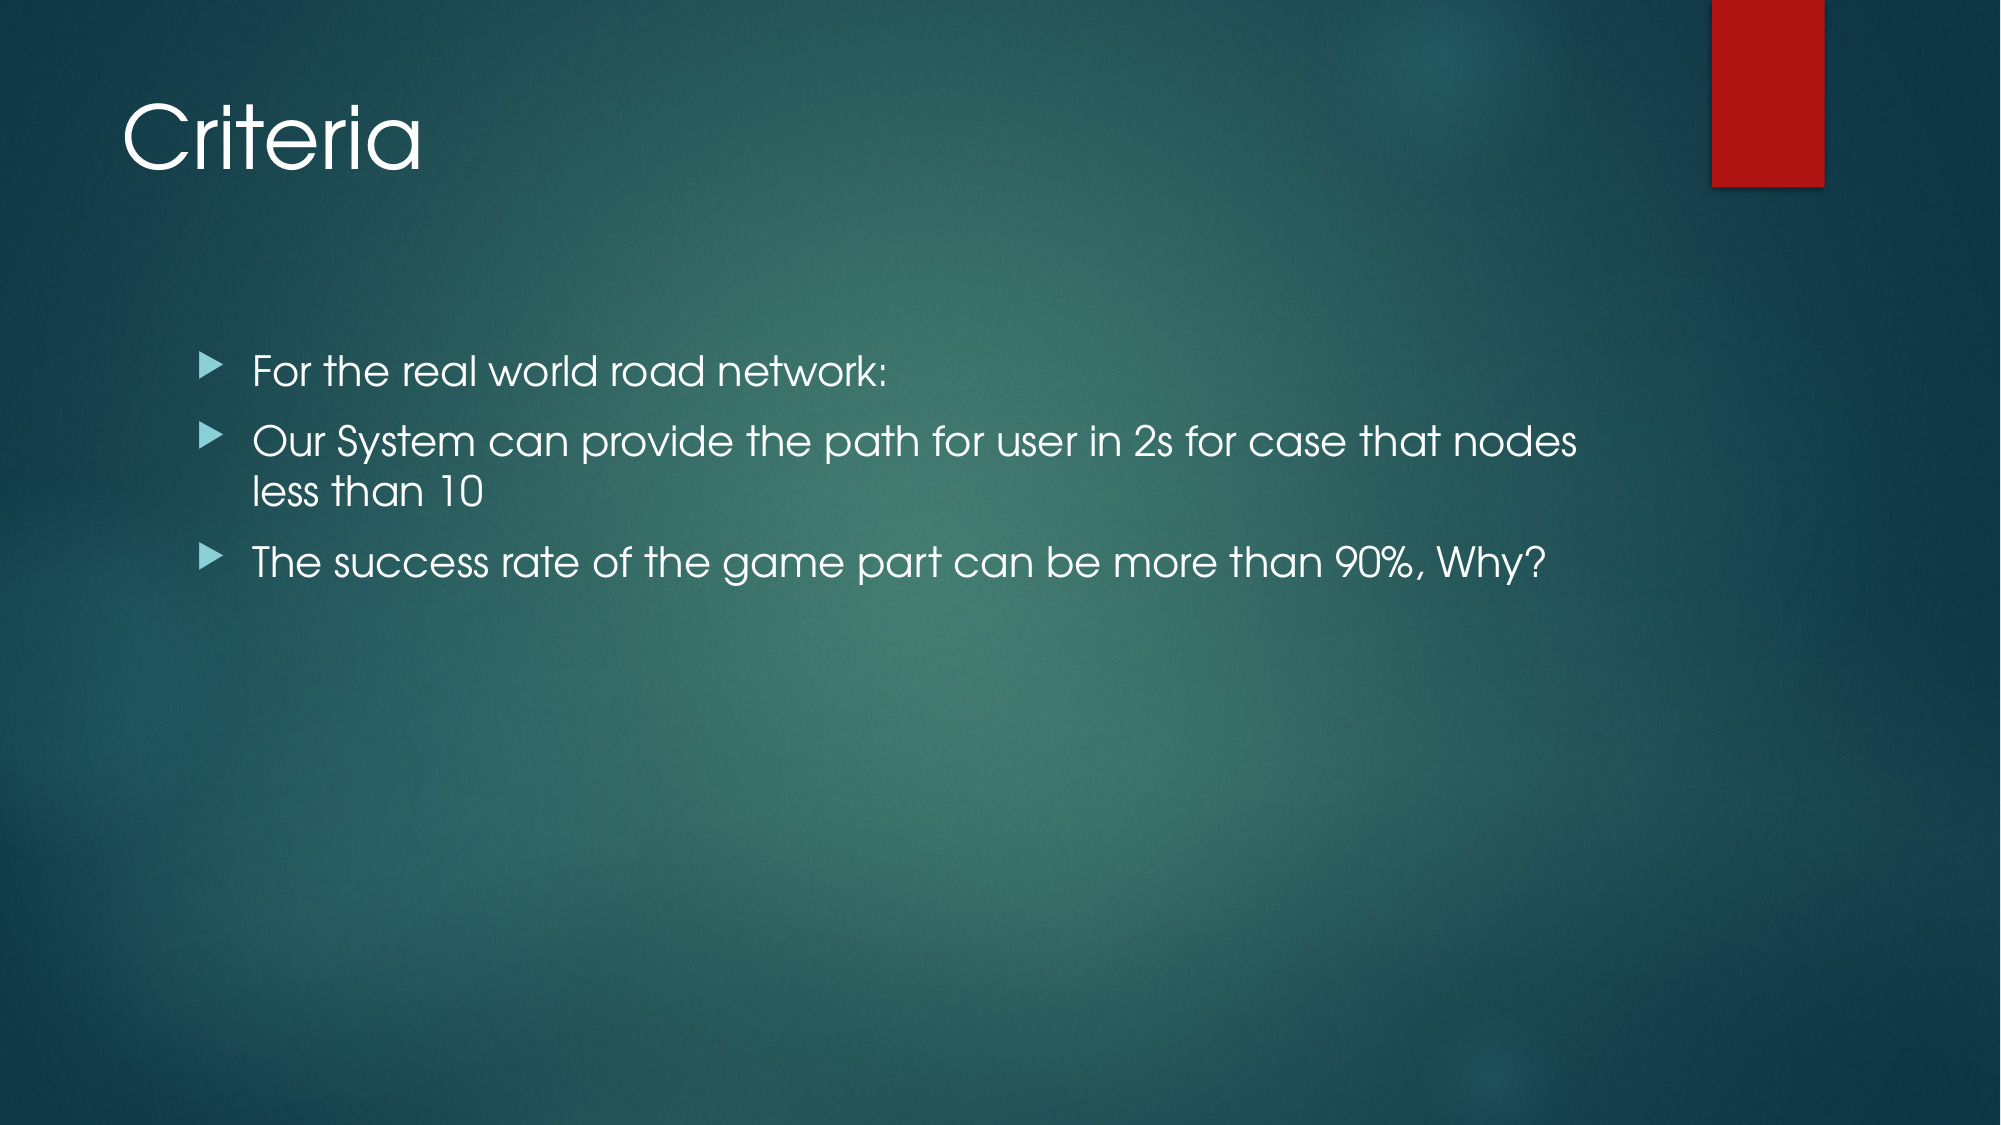

# Criteria
For the real world road network:
Our System can provide the path for user in 2s for case that nodes less than 10
The success rate of the game part can be more than 90%, Why?